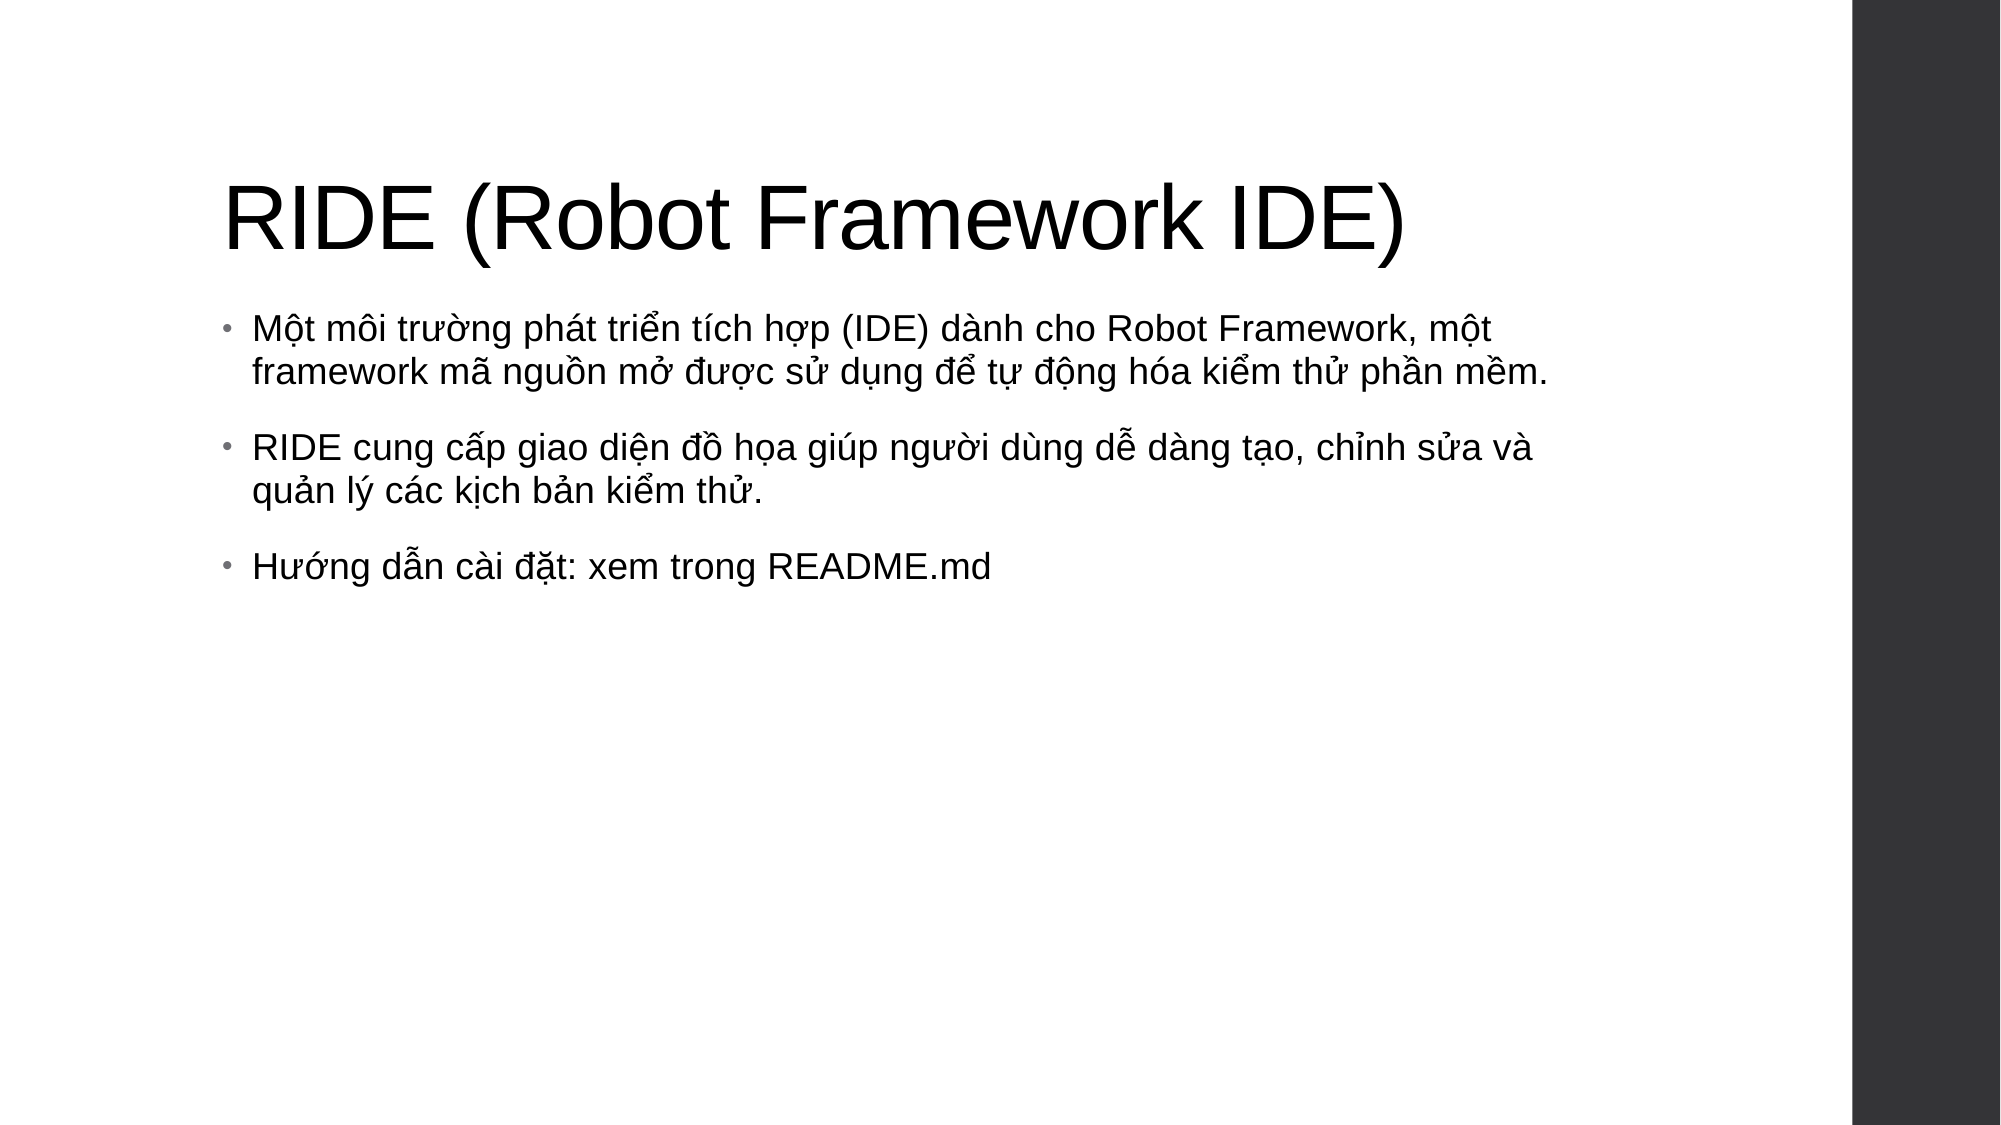

# RIDE (Robot Framework IDE)
Một môi trường phát triển tích hợp (IDE) dành cho Robot Framework, một framework mã nguồn mở được sử dụng để tự động hóa kiểm thử phần mềm.
RIDE cung cấp giao diện đồ họa giúp người dùng dễ dàng tạo, chỉnh sửa và quản lý các kịch bản kiểm thử.
Hướng dẫn cài đặt: xem trong README.md